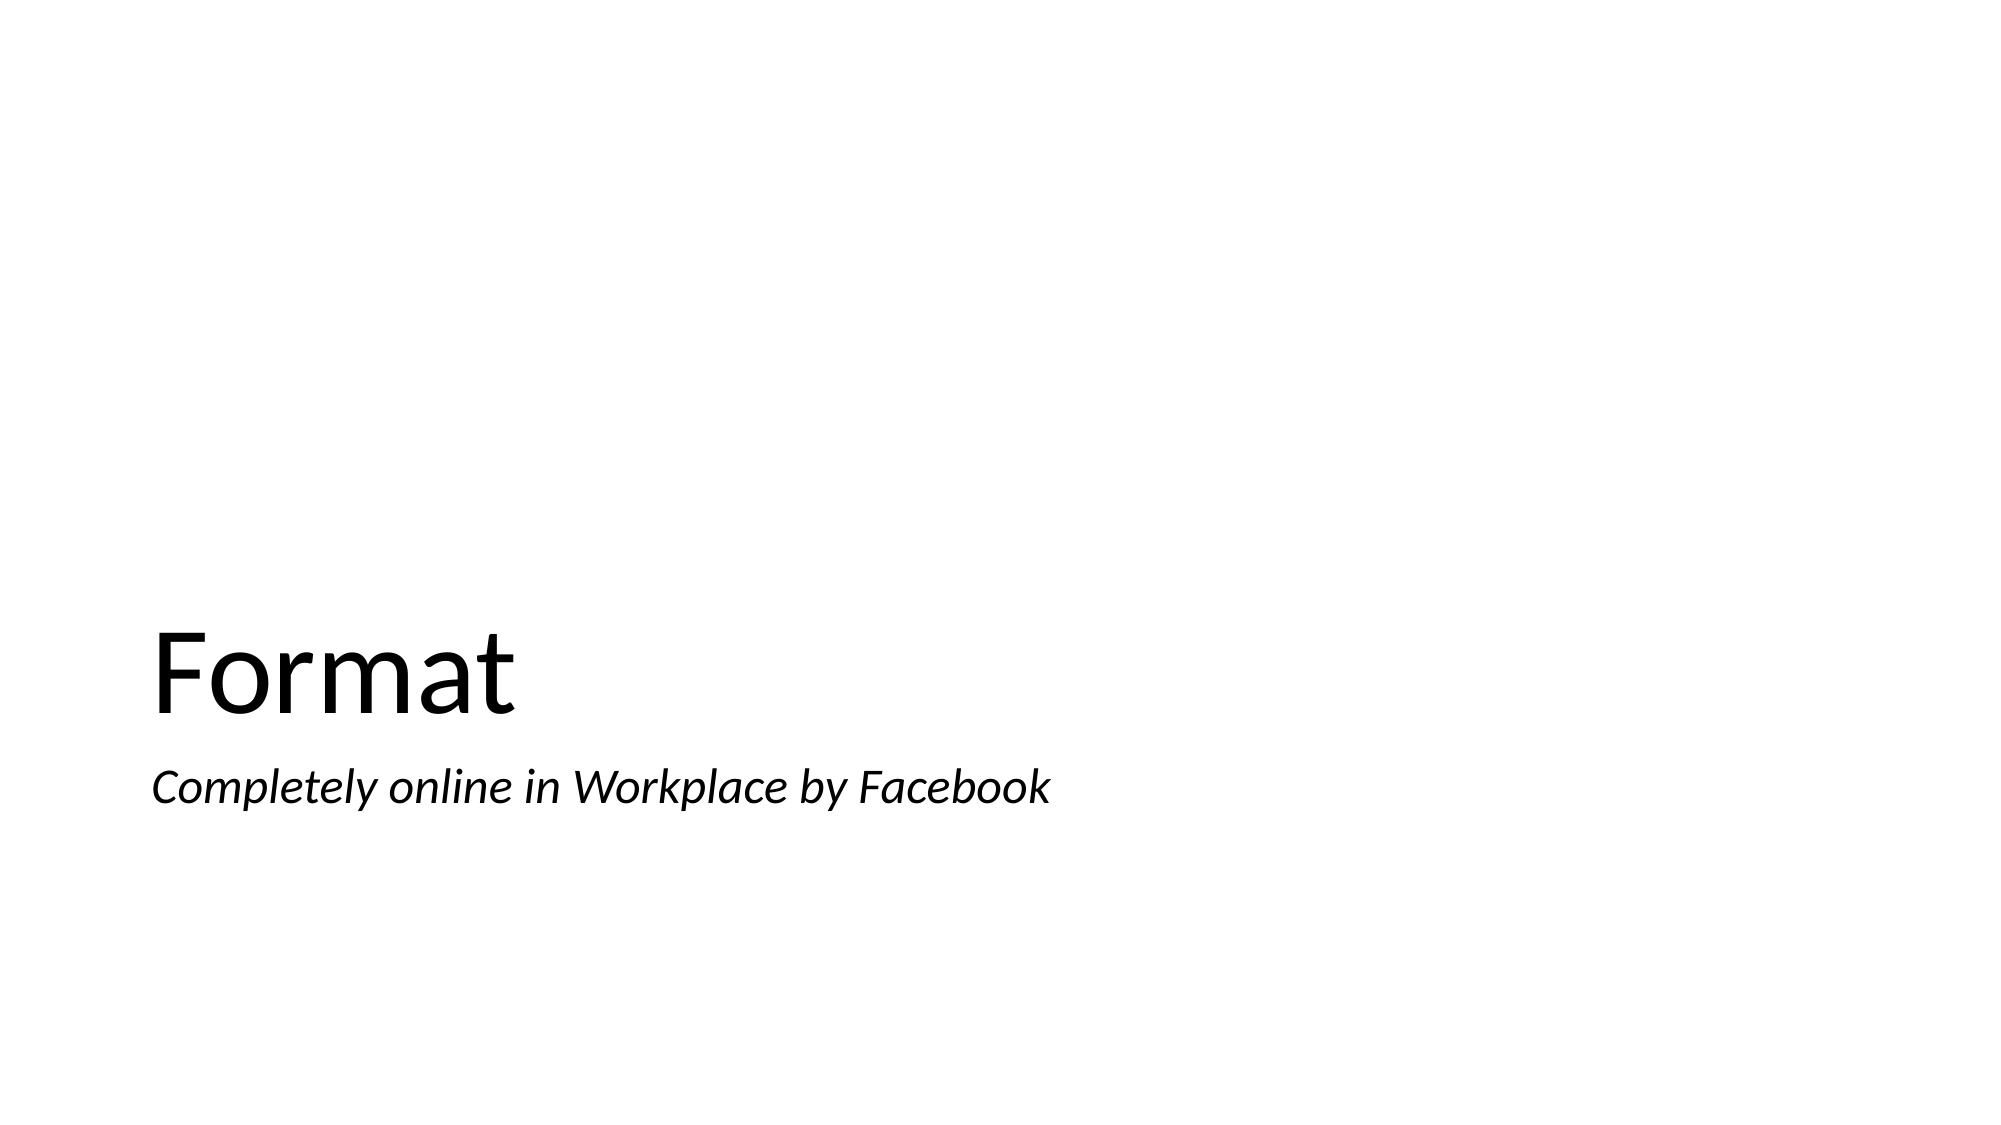

# Format
Completely online in Workplace by Facebook